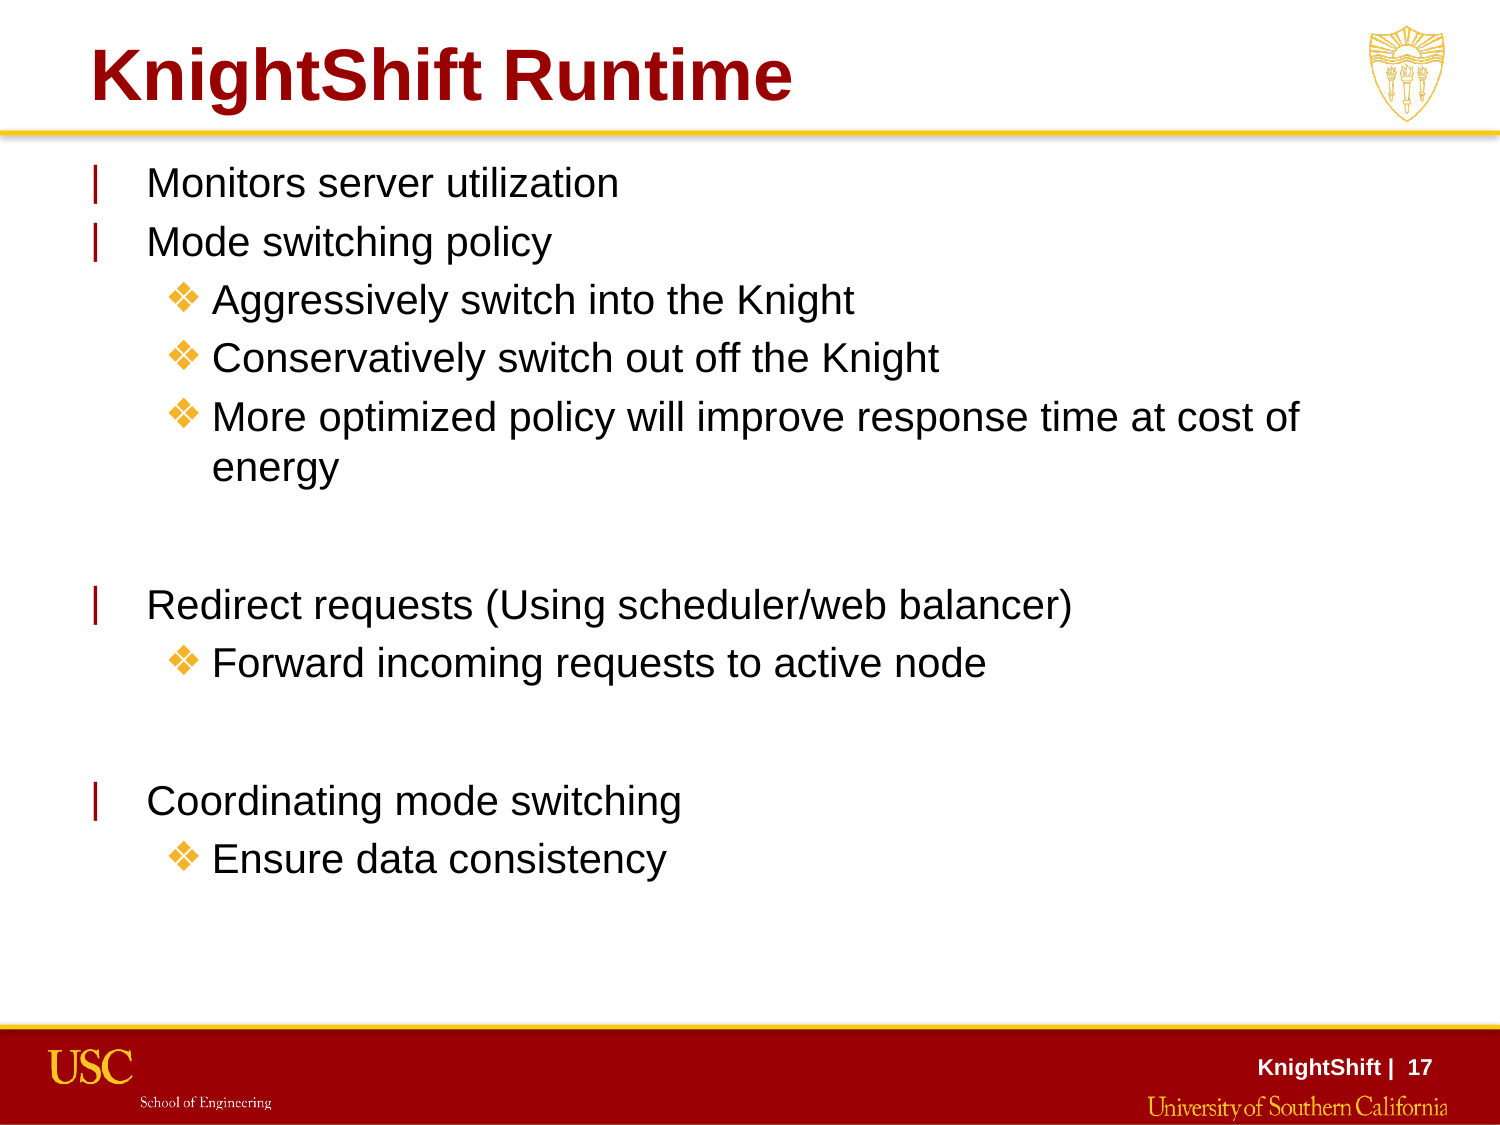

# KnightShift Runtime
Monitors server utilization
Mode switching policy
Aggressively switch into the Knight
Conservatively switch out off the Knight
More optimized policy will improve response time at cost of energy

Redirect requests (Using scheduler/web balancer)
Forward incoming requests to active node

Coordinating mode switching
Ensure data consistency

KnightShift |  17